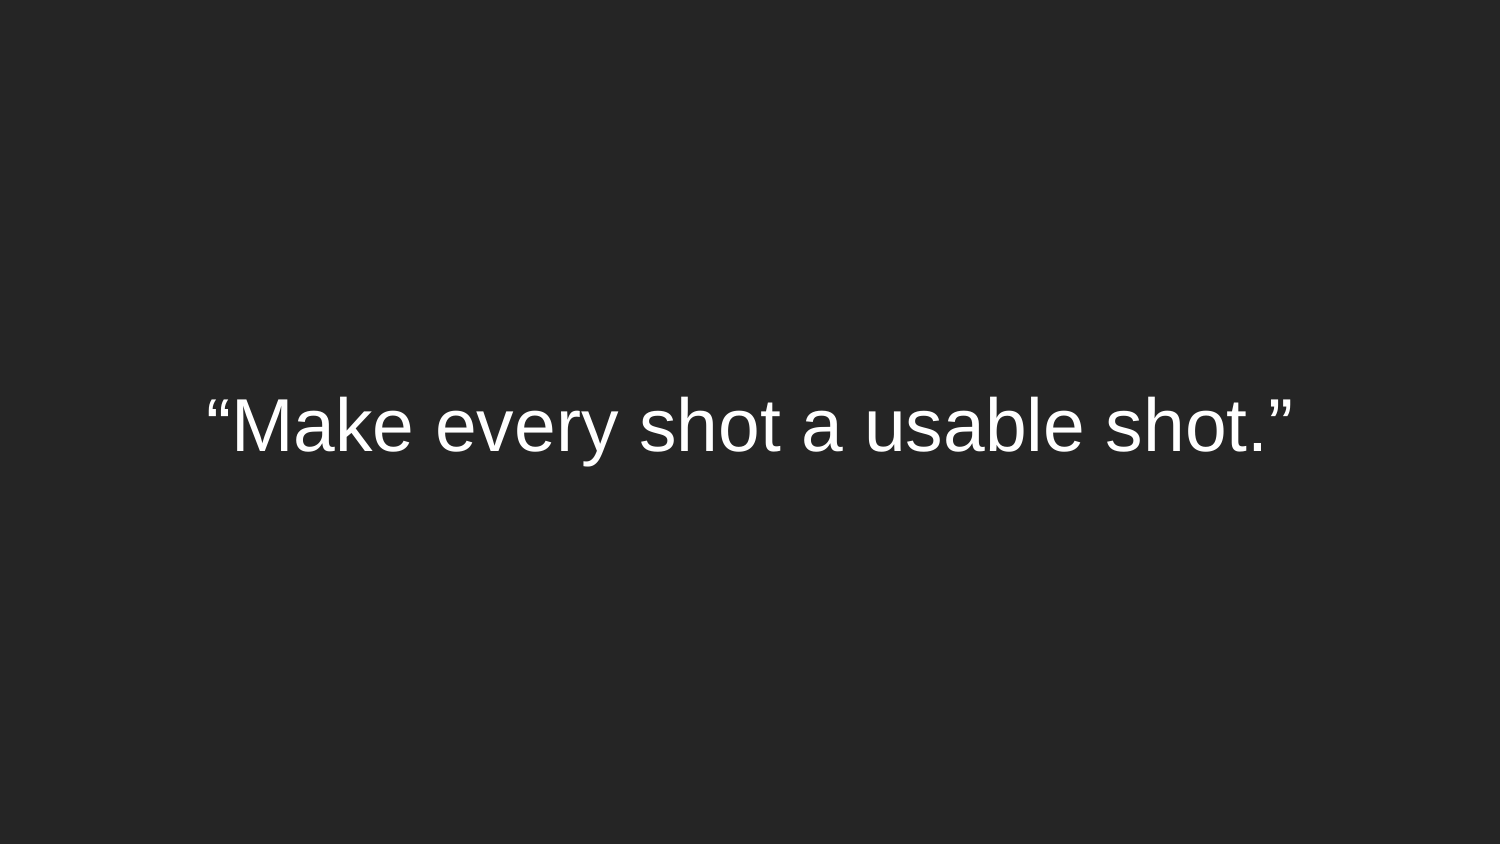

# “Make every shot a usable shot.”